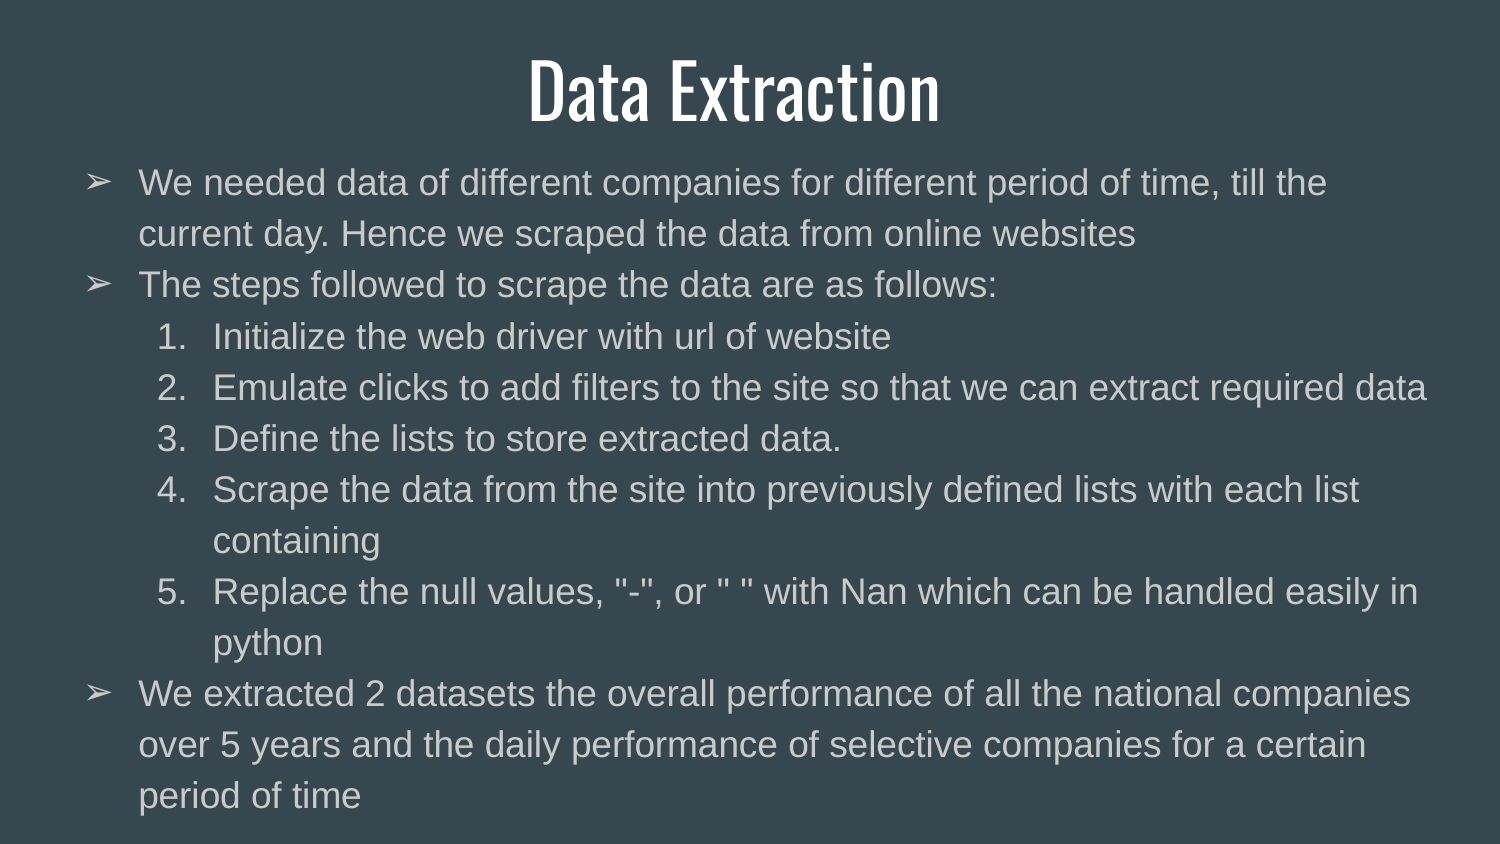

# Data Extraction
We needed data of different companies for different period of time, till the current day. Hence we scraped the data from online websites
The steps followed to scrape the data are as follows:
Initialize the web driver with url of website
Emulate clicks to add filters to the site so that we can extract required data
Define the lists to store extracted data.
Scrape the data from the site into previously defined lists with each list containing
Replace the null values, "-", or " " with Nan which can be handled easily in python
We extracted 2 datasets the overall performance of all the national companies over 5 years and the daily performance of selective companies for a certain period of time